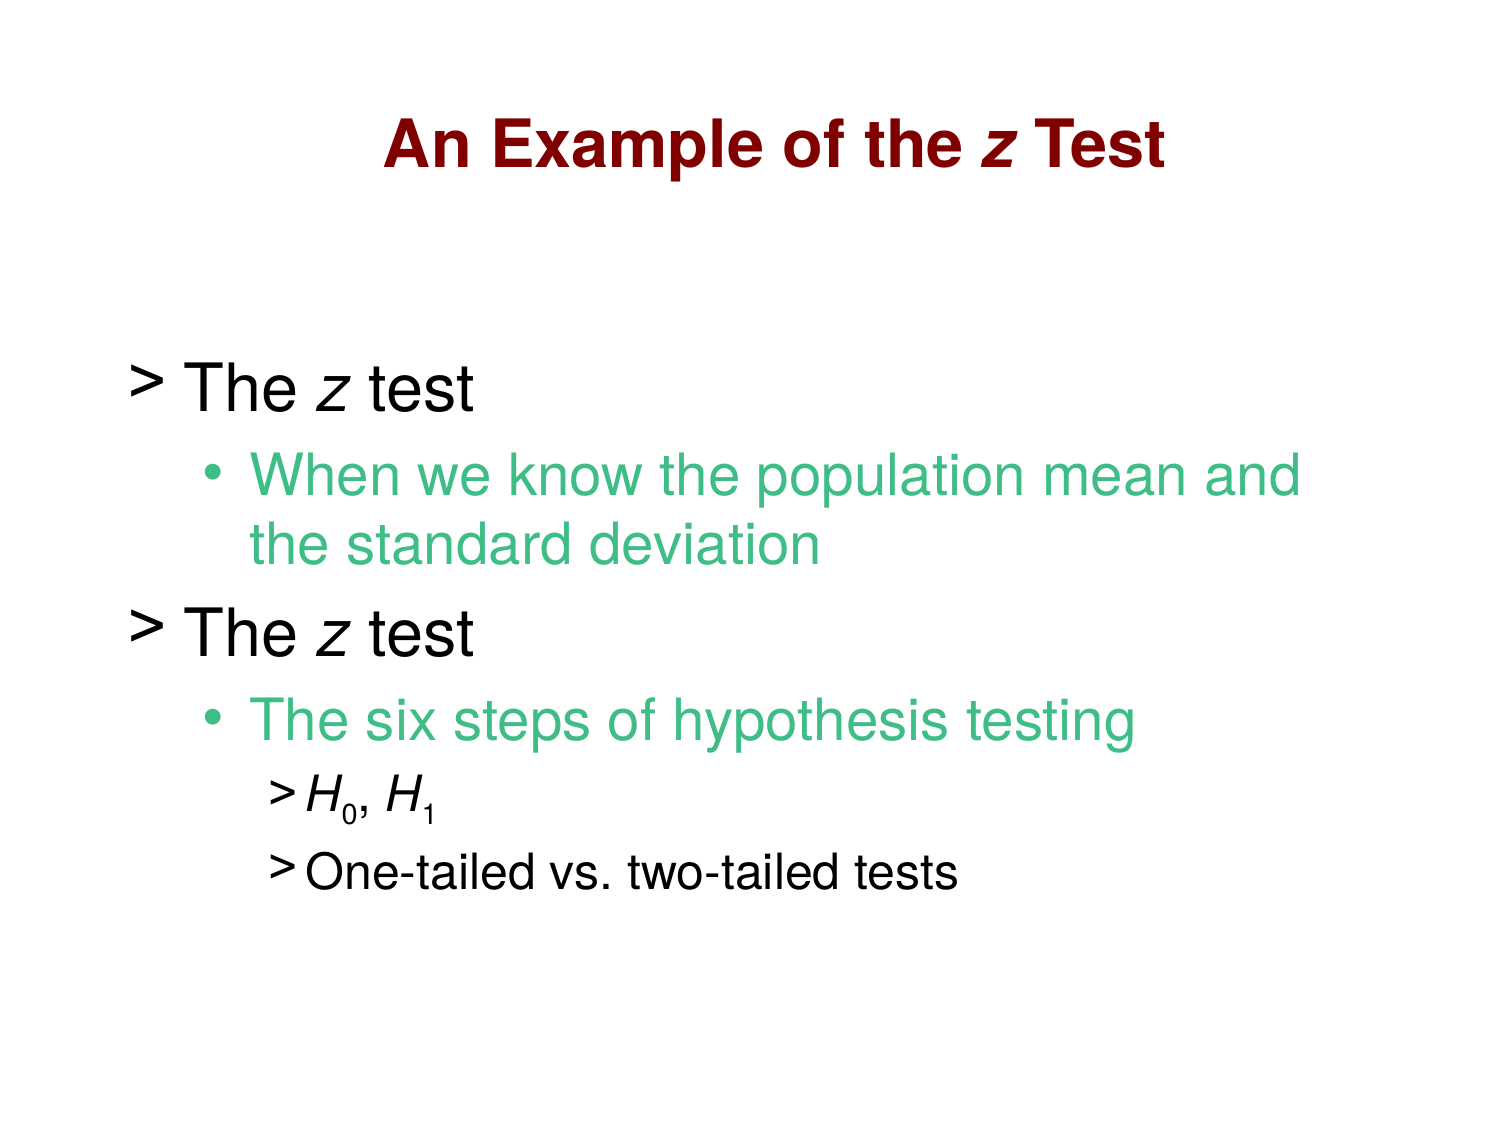

# An Example of the z Test
The z test
When we know the population mean and the standard deviation
The z test
The six steps of hypothesis testing
H0, H1
One-tailed vs. two-tailed tests